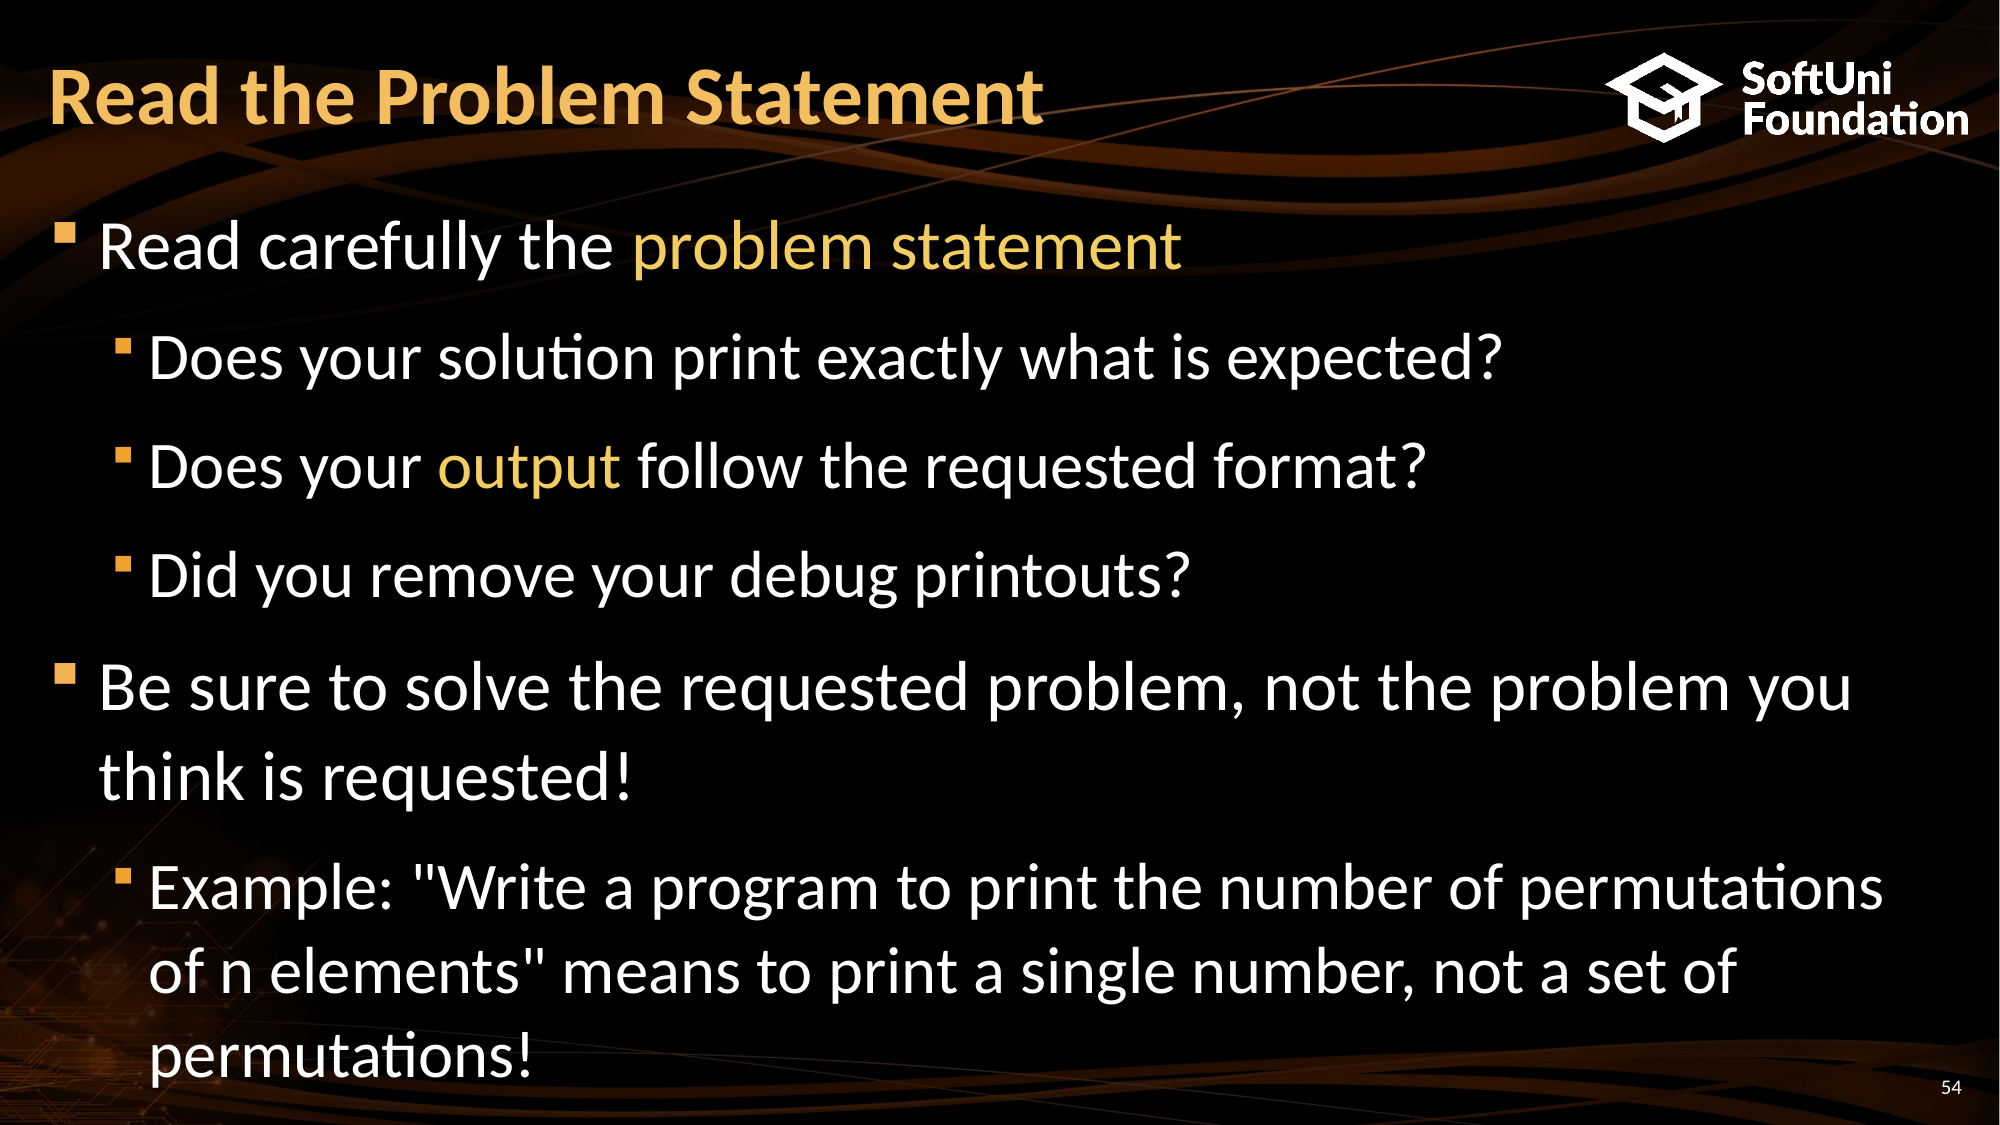

# Read the Problem Statement
Read carefully the problem statement
Does your solution print exactly what is expected?
Does your output follow the requested format?
Did you remove your debug printouts?
Be sure to solve the requested problem, not the problem you think is requested!
Example: "Write a program to print the number of permutations of n elements" means to print a single number, not a set of permutations!
54